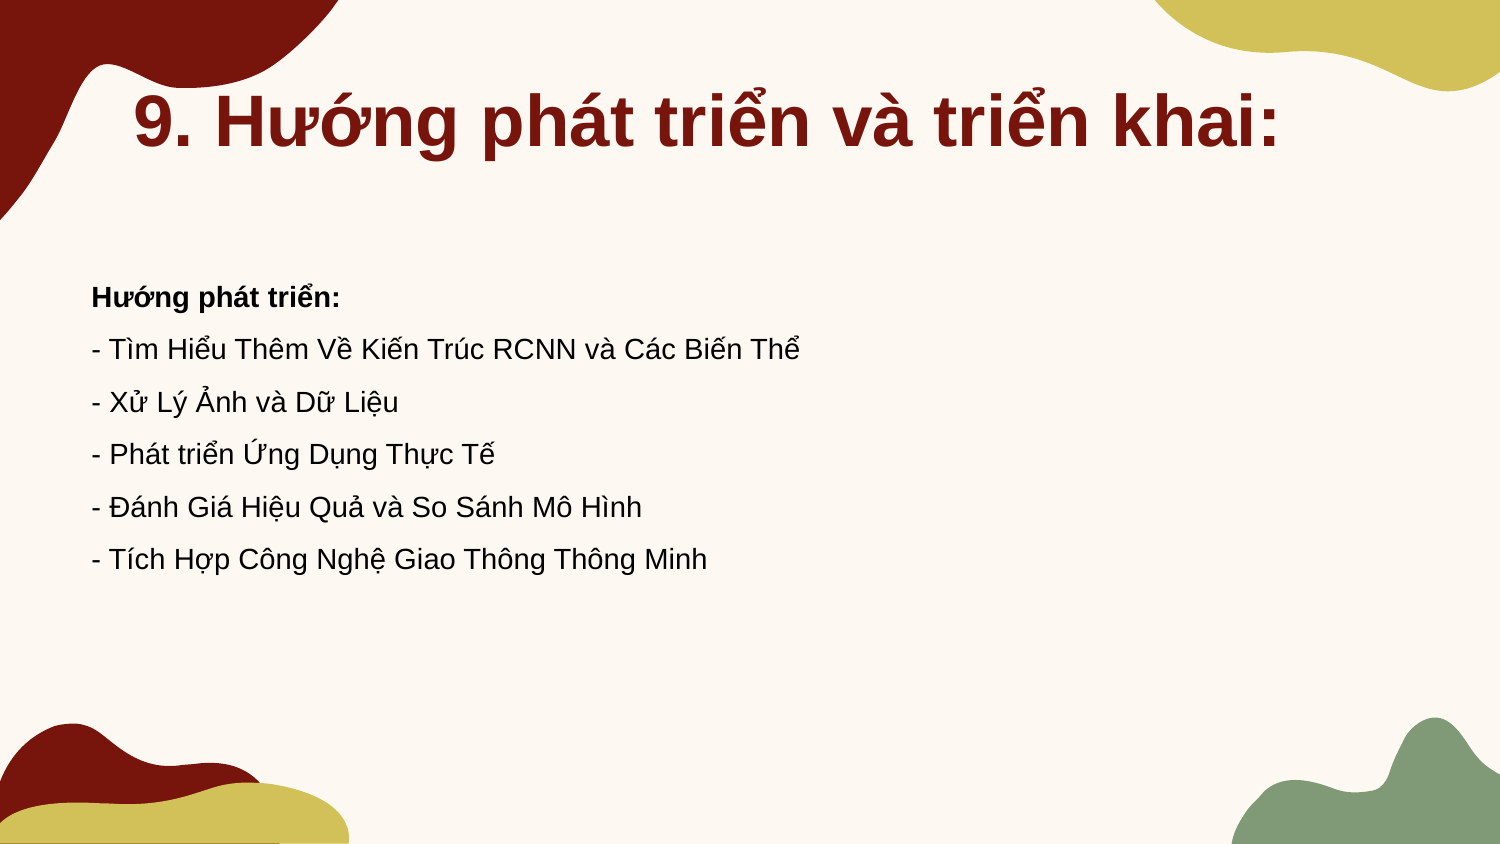

# 9. Hướng phát triển và triển khai:

Hướng phát triển:
- Tìm Hiểu Thêm Về Kiến Trúc RCNN và Các Biến Thể
- Xử Lý Ảnh và Dữ Liệu
- Phát triển Ứng Dụng Thực Tế
- Đánh Giá Hiệu Quả và So Sánh Mô Hình
- Tích Hợp Công Nghệ Giao Thông Thông Minh